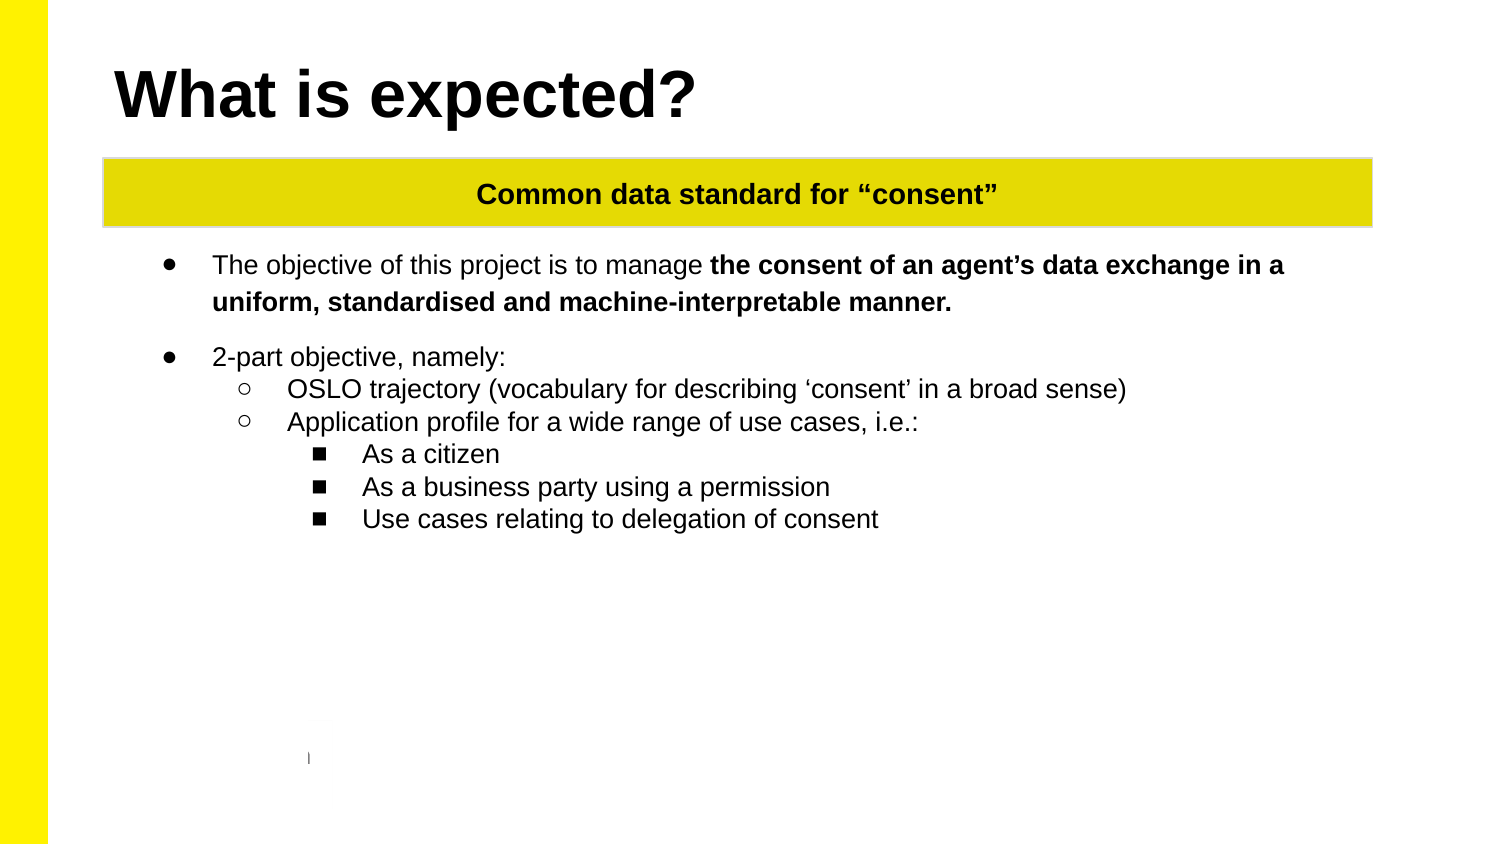

What is expected?
Common data standard for “consent”
The objective of this project is to manage the consent of an agent’s data exchange in a uniform, standardised and machine-interpretable manner.
2-part objective, namely:
OSLO trajectory (vocabulary for describing ‘consent’ in a broad sense)
Application profile for a wide range of use cases, i.e.:
As a citizen
As a business party using a permission
Use cases relating to delegation of consent